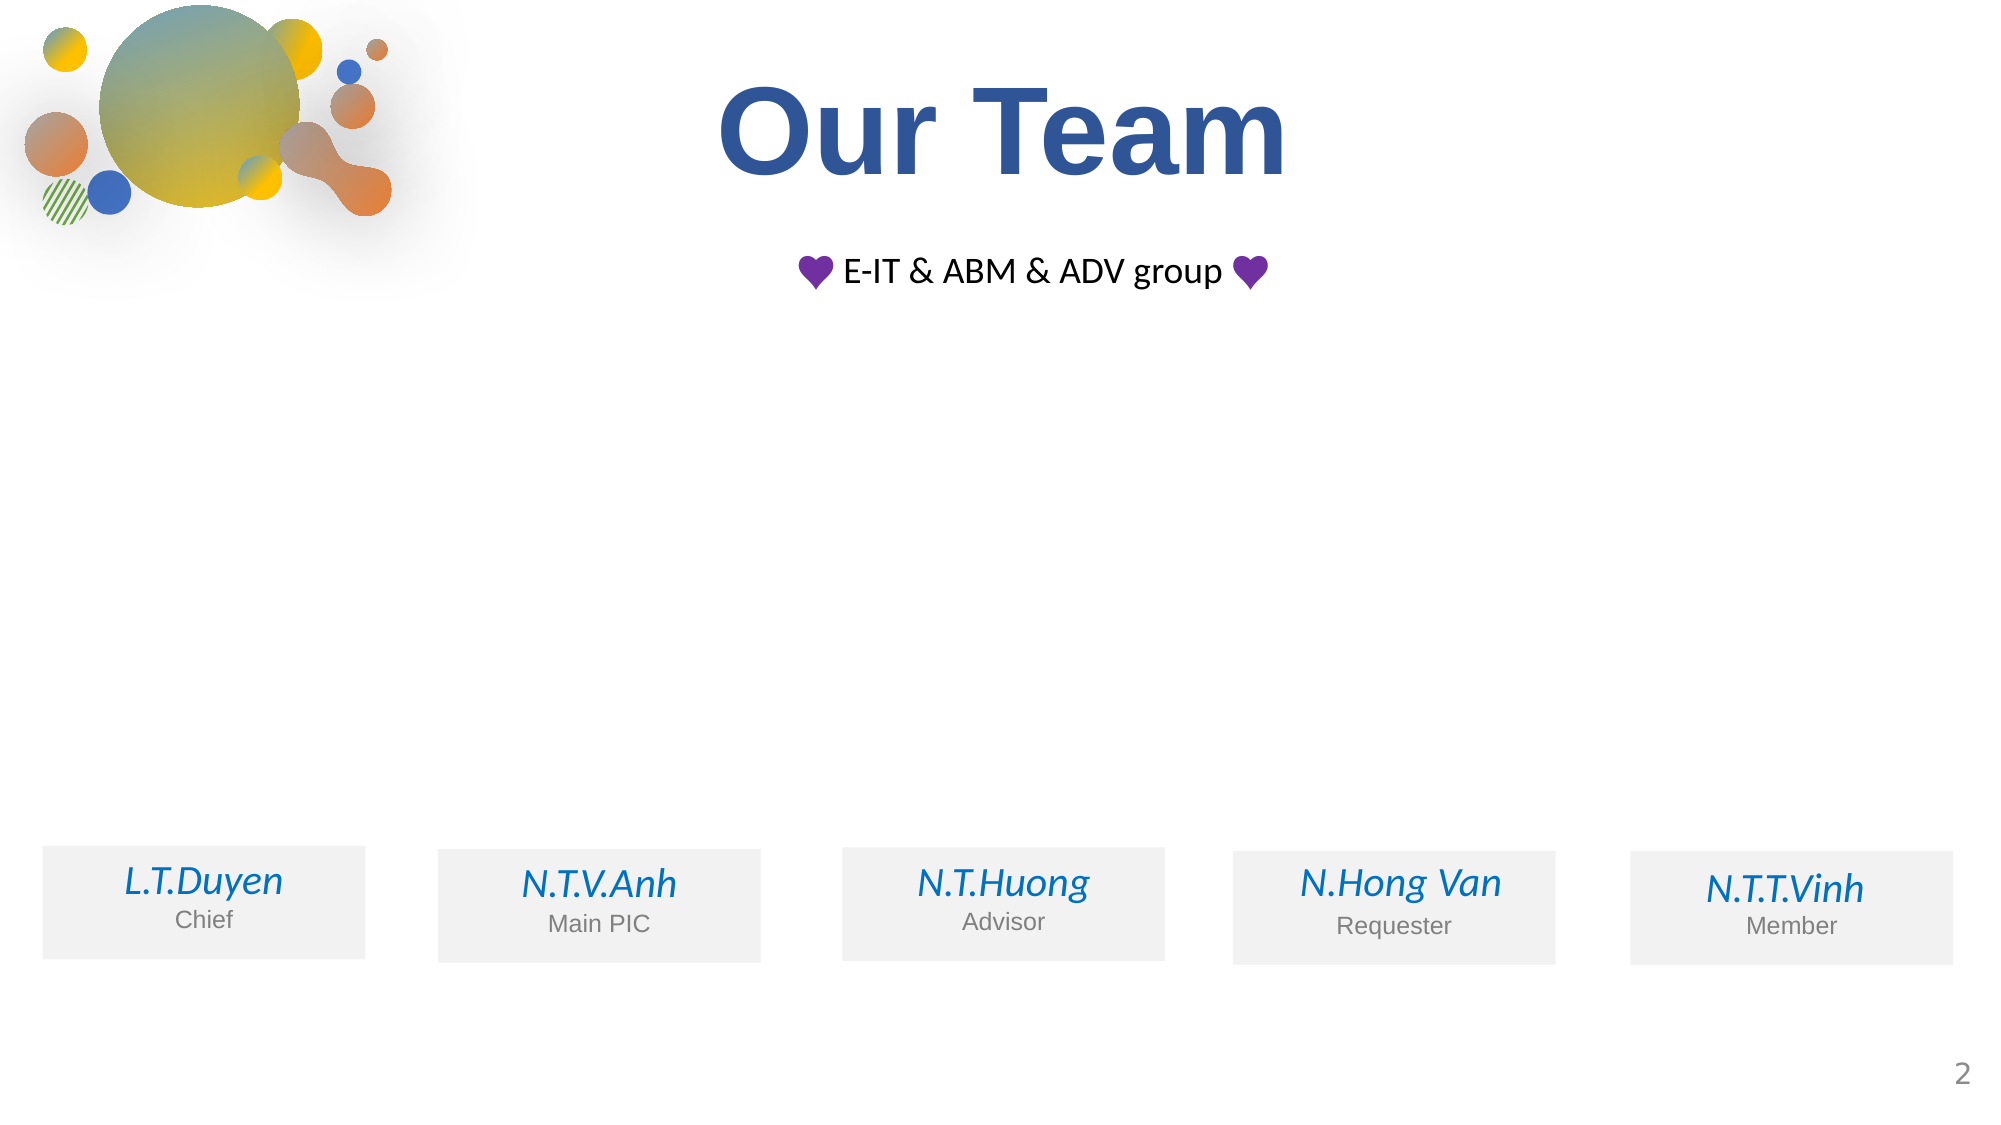

Our Team
♥ E-IT & ABM & ADV group ♥

N.T.T.Vinh
Member

L.T.Duyen
Chief

N.T.Huong
Advisor
N.Hong Van
Requester

N.T.V.Anh
Main PIC
2